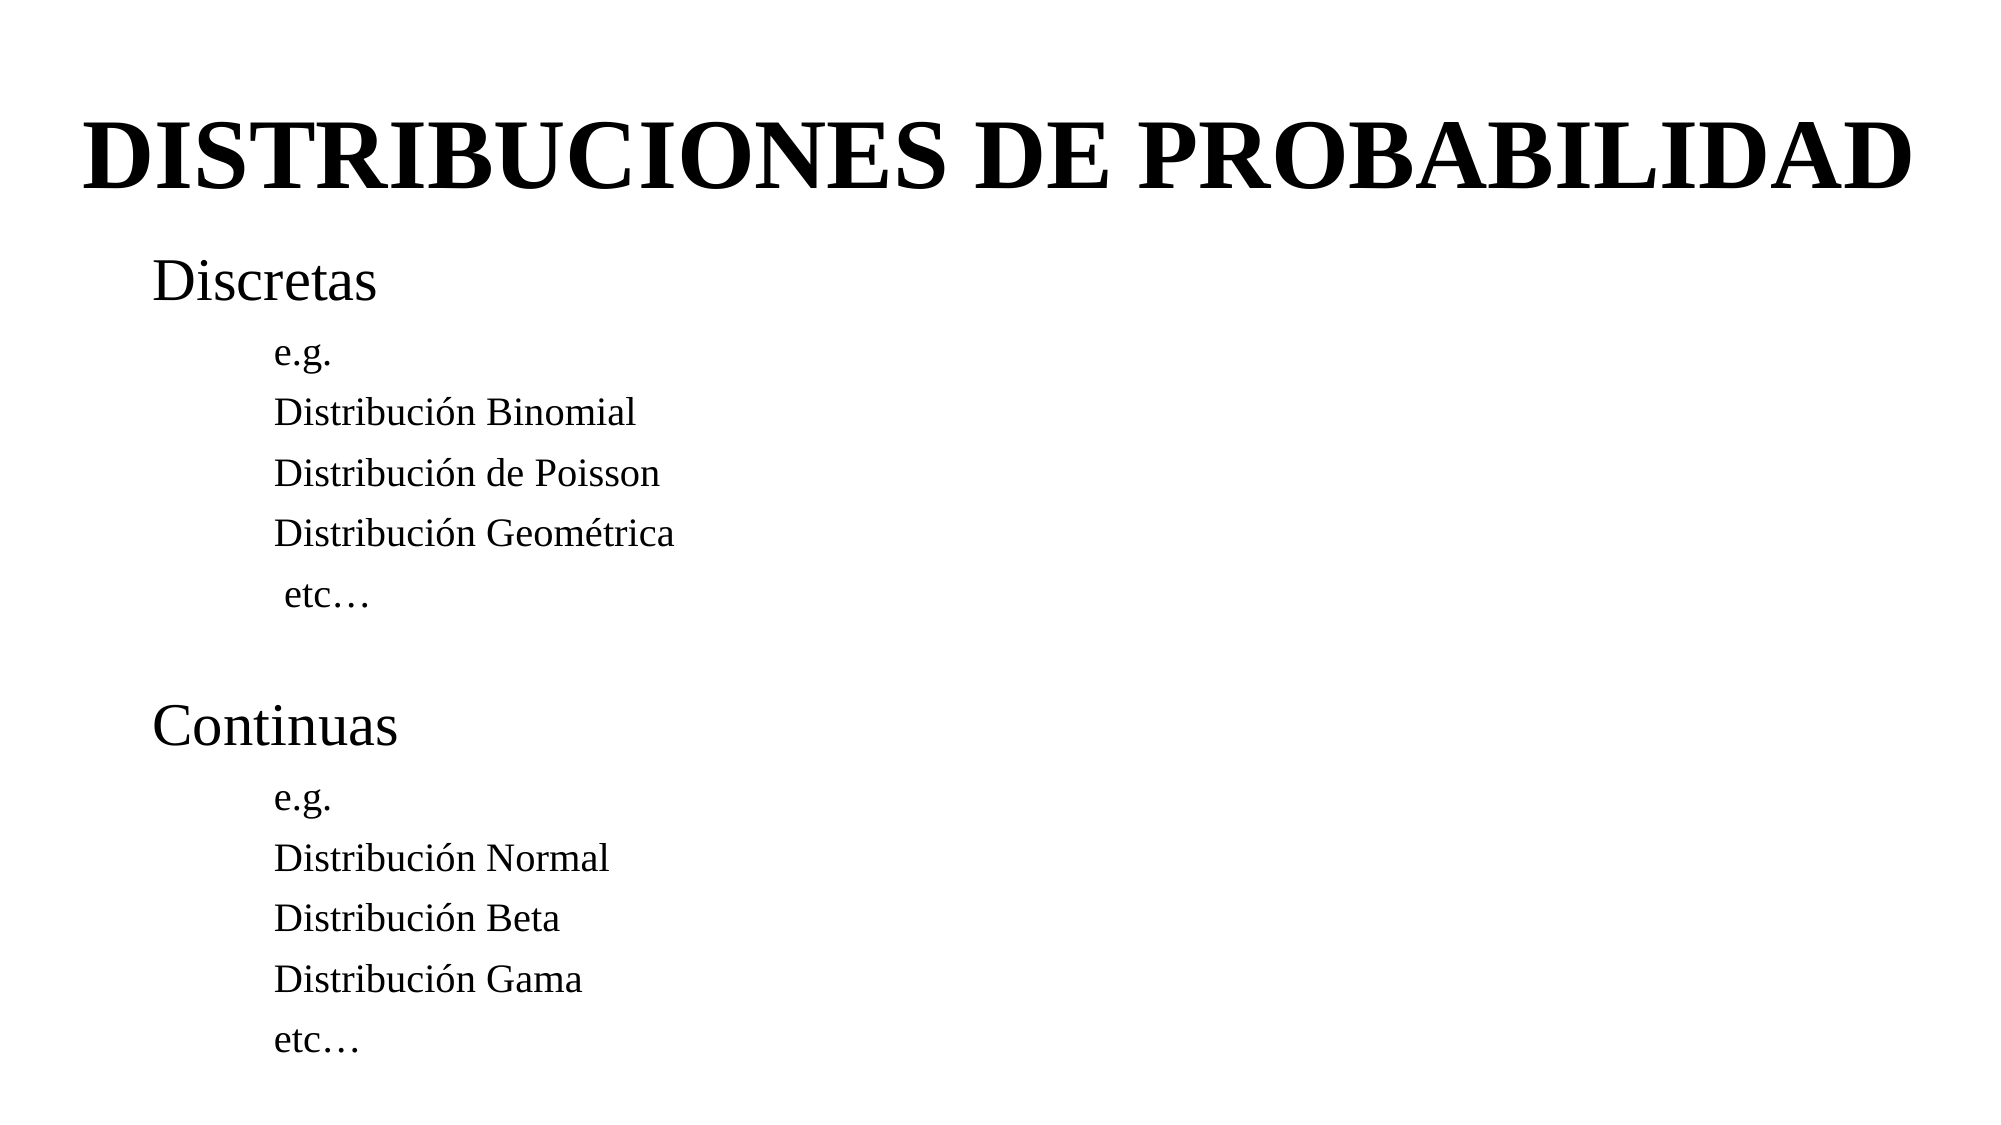

DISTRIBUCIONES DE PROBABILIDAD
Discretas
	e.g.
		Distribución Binomial
		Distribución de Poisson
		Distribución Geométrica
		 etc…

Continuas
	e.g.
		Distribución Normal
		Distribución Beta
		Distribución Gama
		etc…